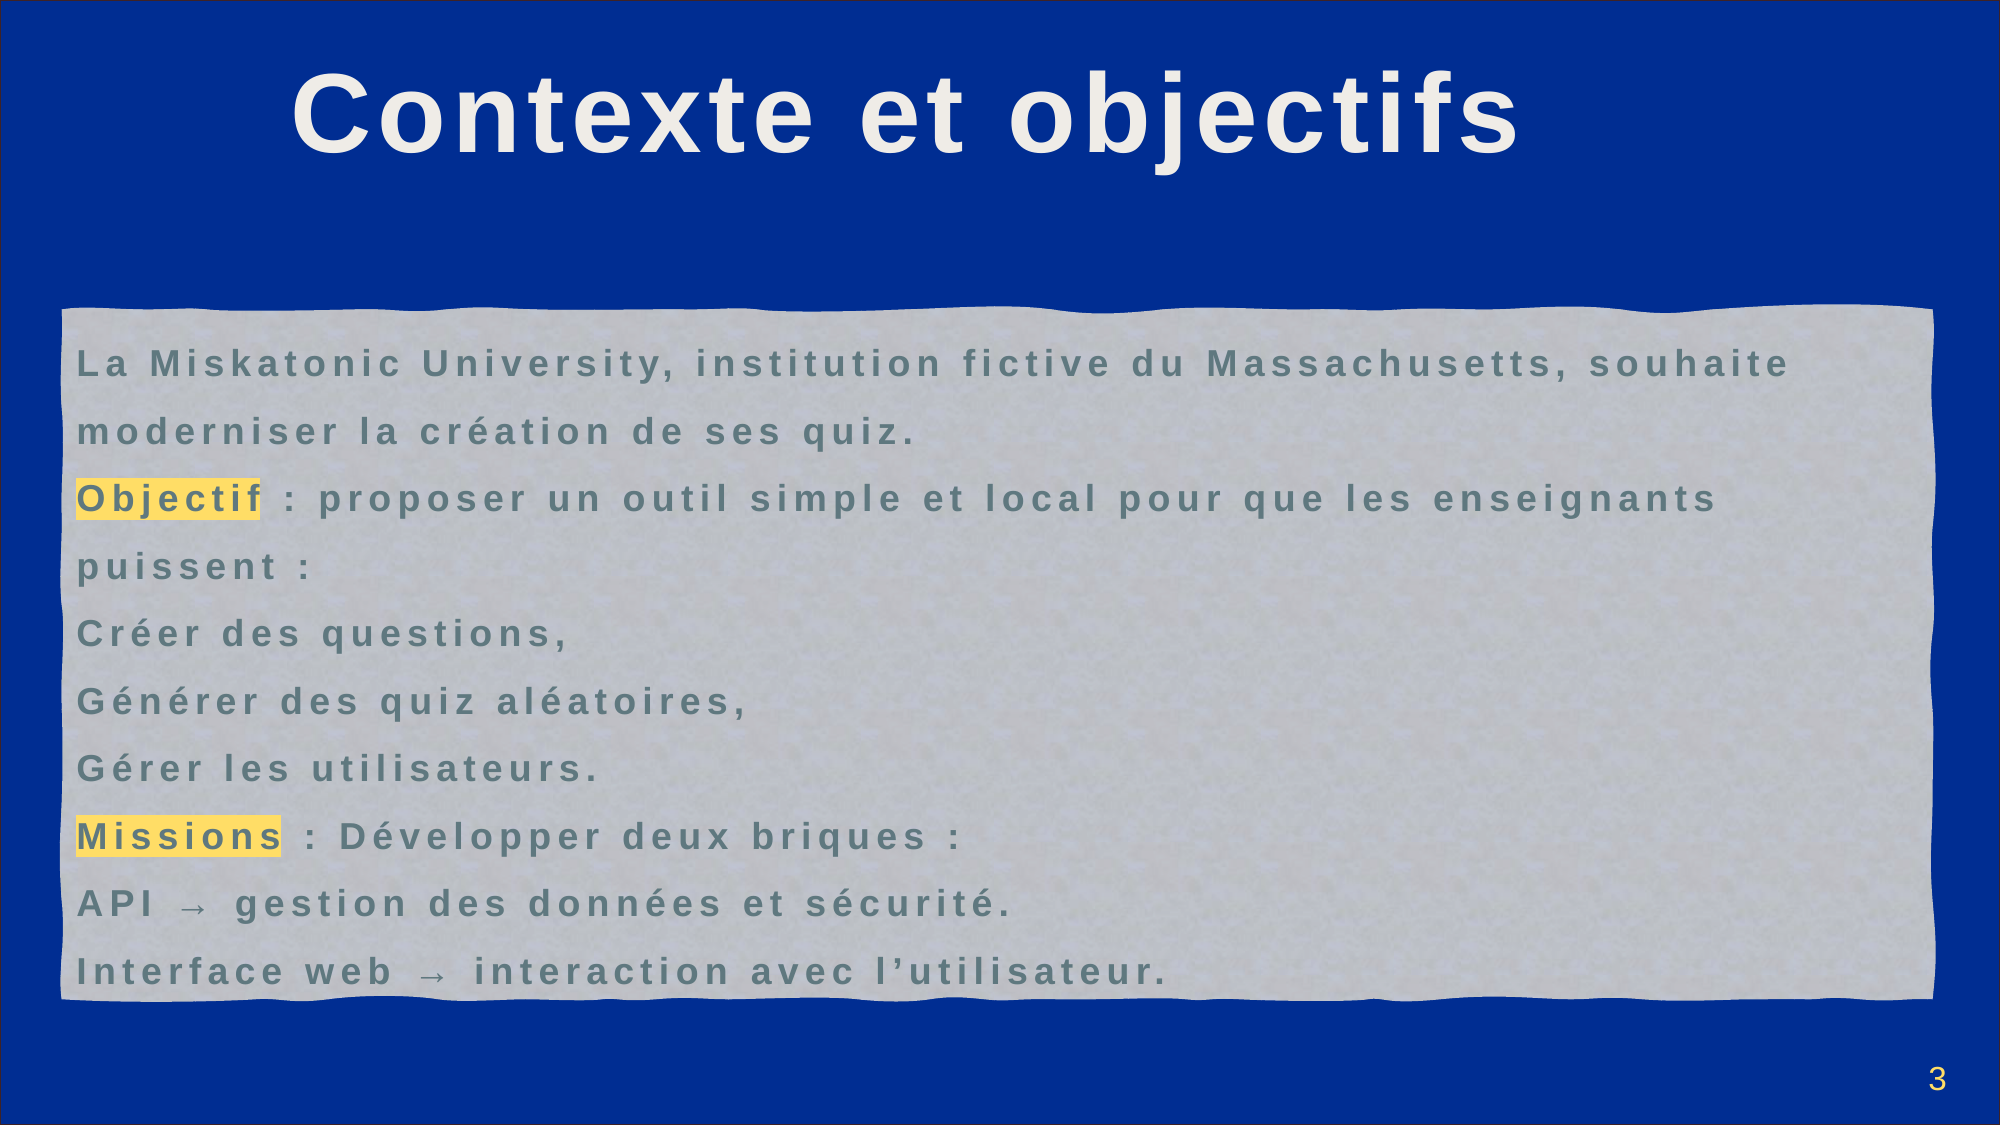

Contexte et objectifs
La Miskatonic University, institution fictive du Massachusetts, souhaite moderniser la création de ses quiz.
Objectif : proposer un outil simple et local pour que les enseignants puissent :
Créer des questions,
Générer des quiz aléatoires,
Gérer les utilisateurs.
Missions : Développer deux briques :
API → gestion des données et sécurité.
Interface web → interaction avec l’utilisateur.
3